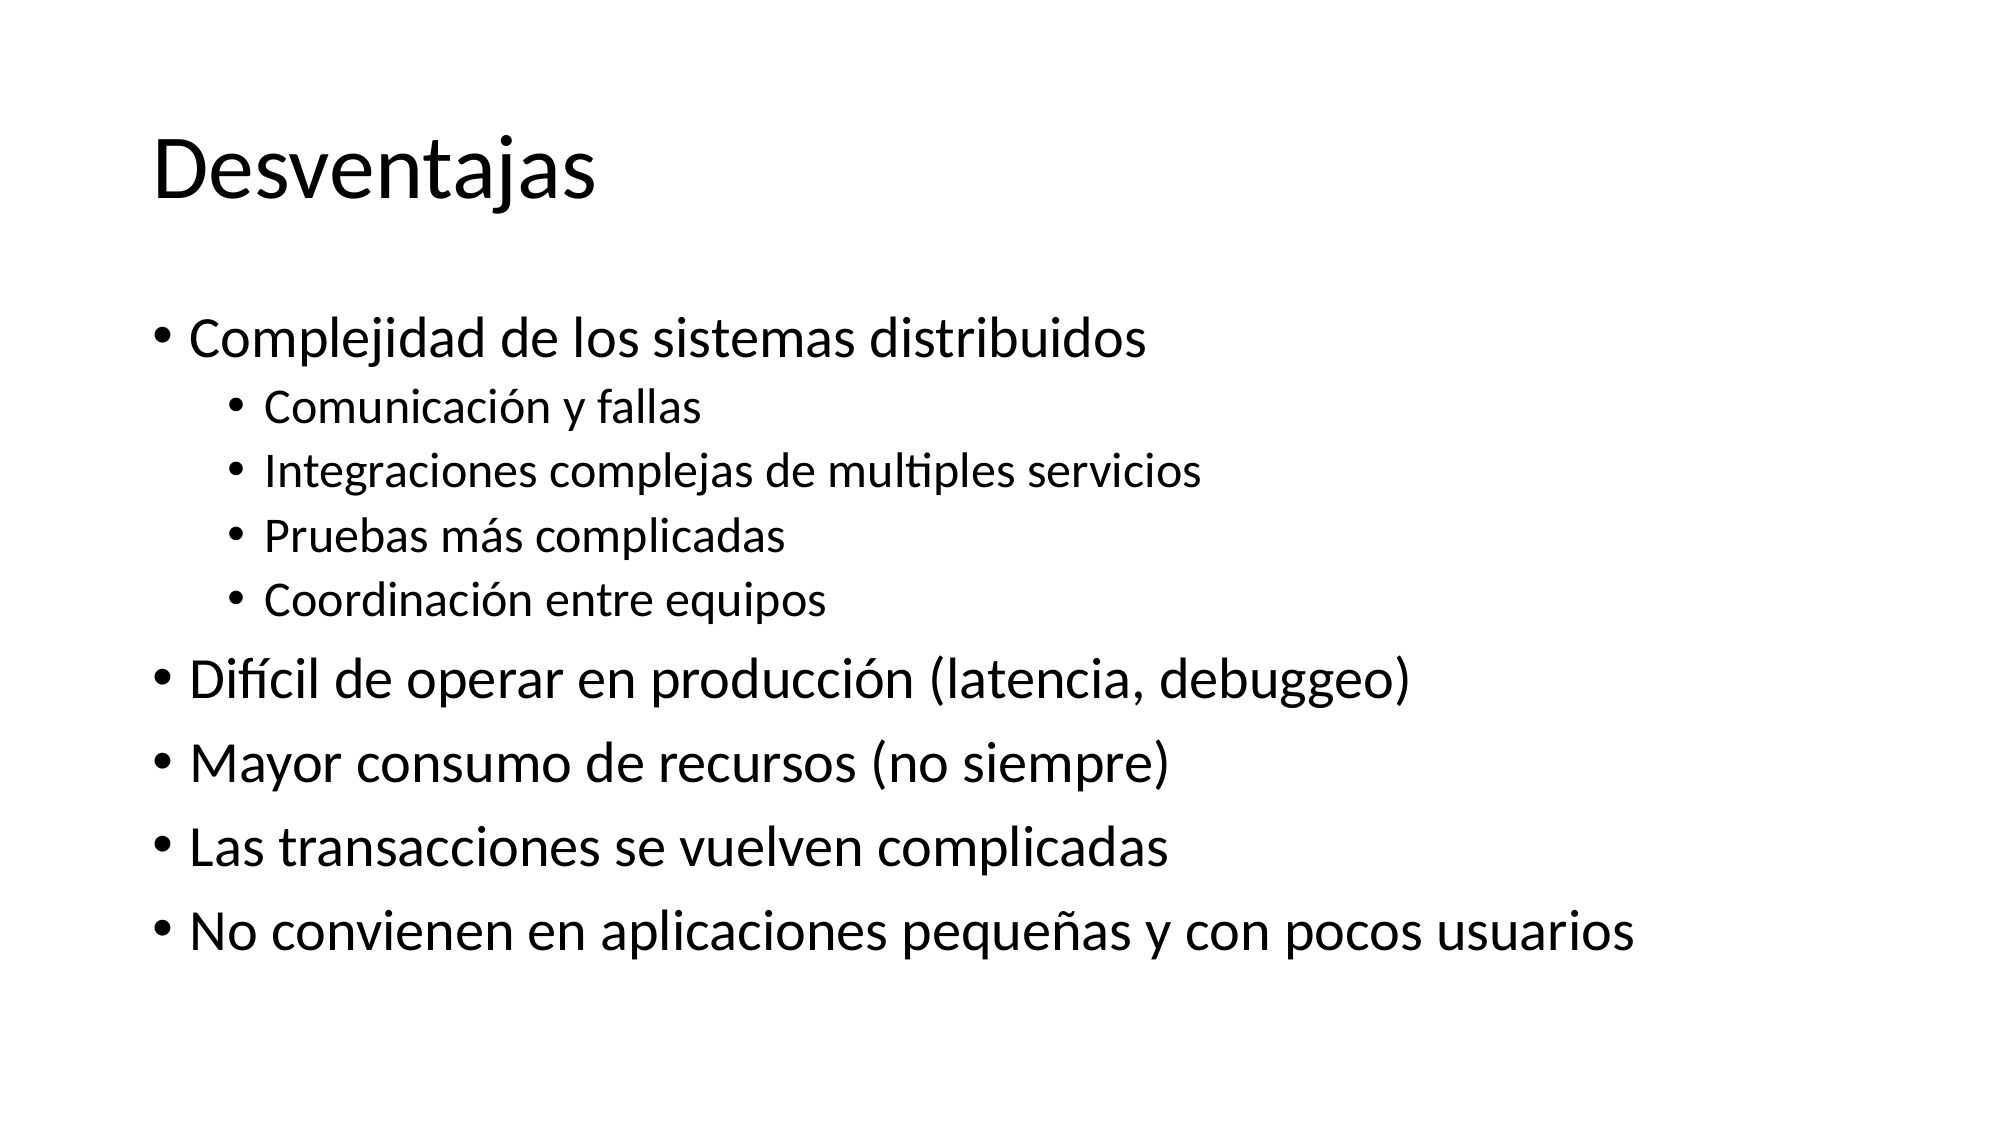

# Desventajas
Complejidad de los sistemas distribuidos
Comunicación y fallas
Integraciones complejas de multiples servicios
Pruebas más complicadas
Coordinación entre equipos
Difícil de operar en producción (latencia, debuggeo)
Mayor consumo de recursos (no siempre)
Las transacciones se vuelven complicadas
No convienen en aplicaciones pequeñas y con pocos usuarios